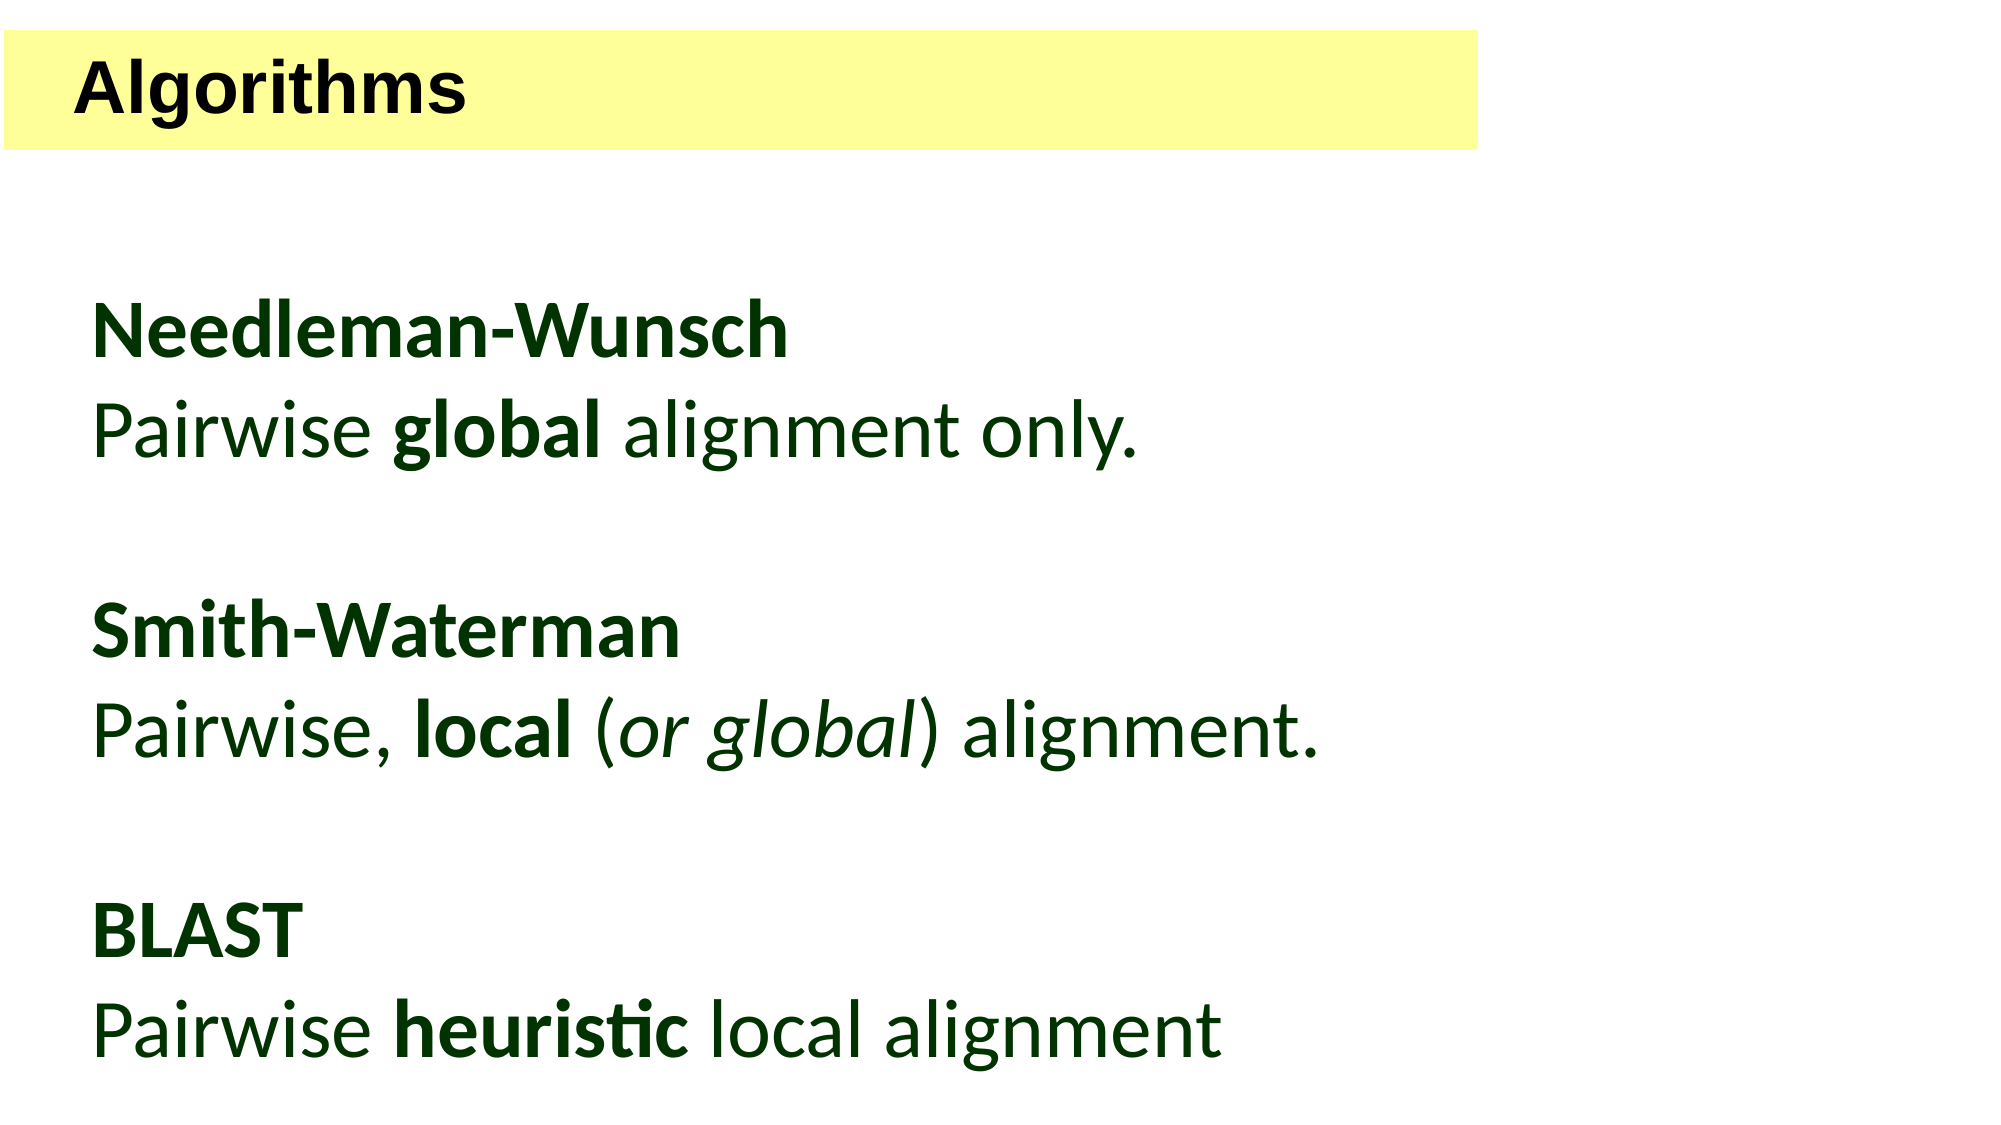

Algorithms
Needleman-Wunsch
Pairwise global alignment only.

Smith-Waterman
Pairwise, local (or global) alignment.

BLAST
Pairwise heuristic local alignment